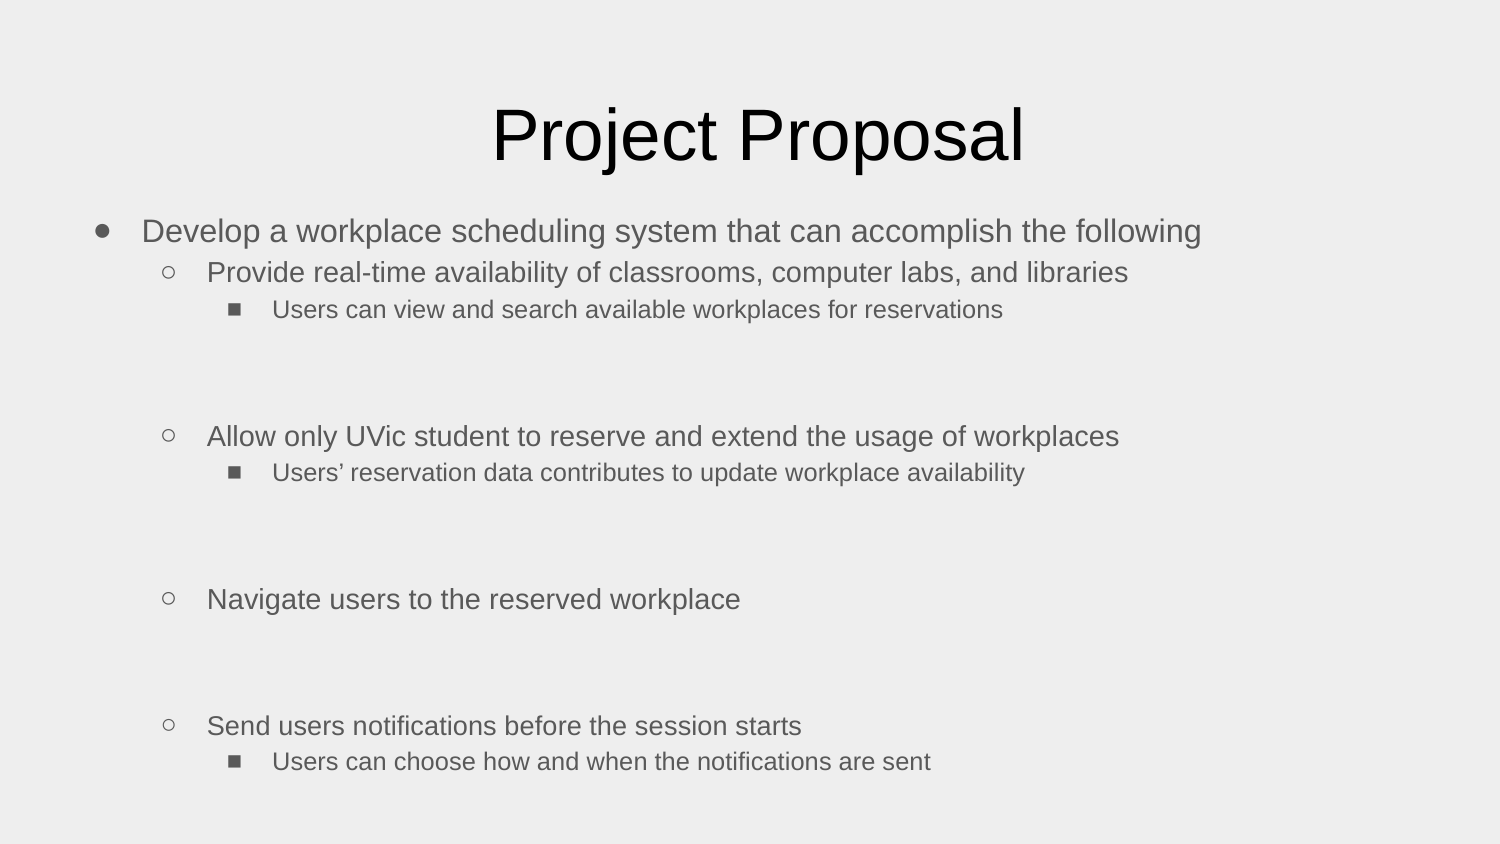

# Project Proposal
Develop a workplace scheduling system that can accomplish the following
Provide real-time availability of classrooms, computer labs, and libraries
Users can view and search available workplaces for reservations

Allow only UVic student to reserve and extend the usage of workplaces
Users’ reservation data contributes to update workplace availability

Navigate users to the reserved workplace

Send users notifications before the session starts
Users can choose how and when the notifications are sent